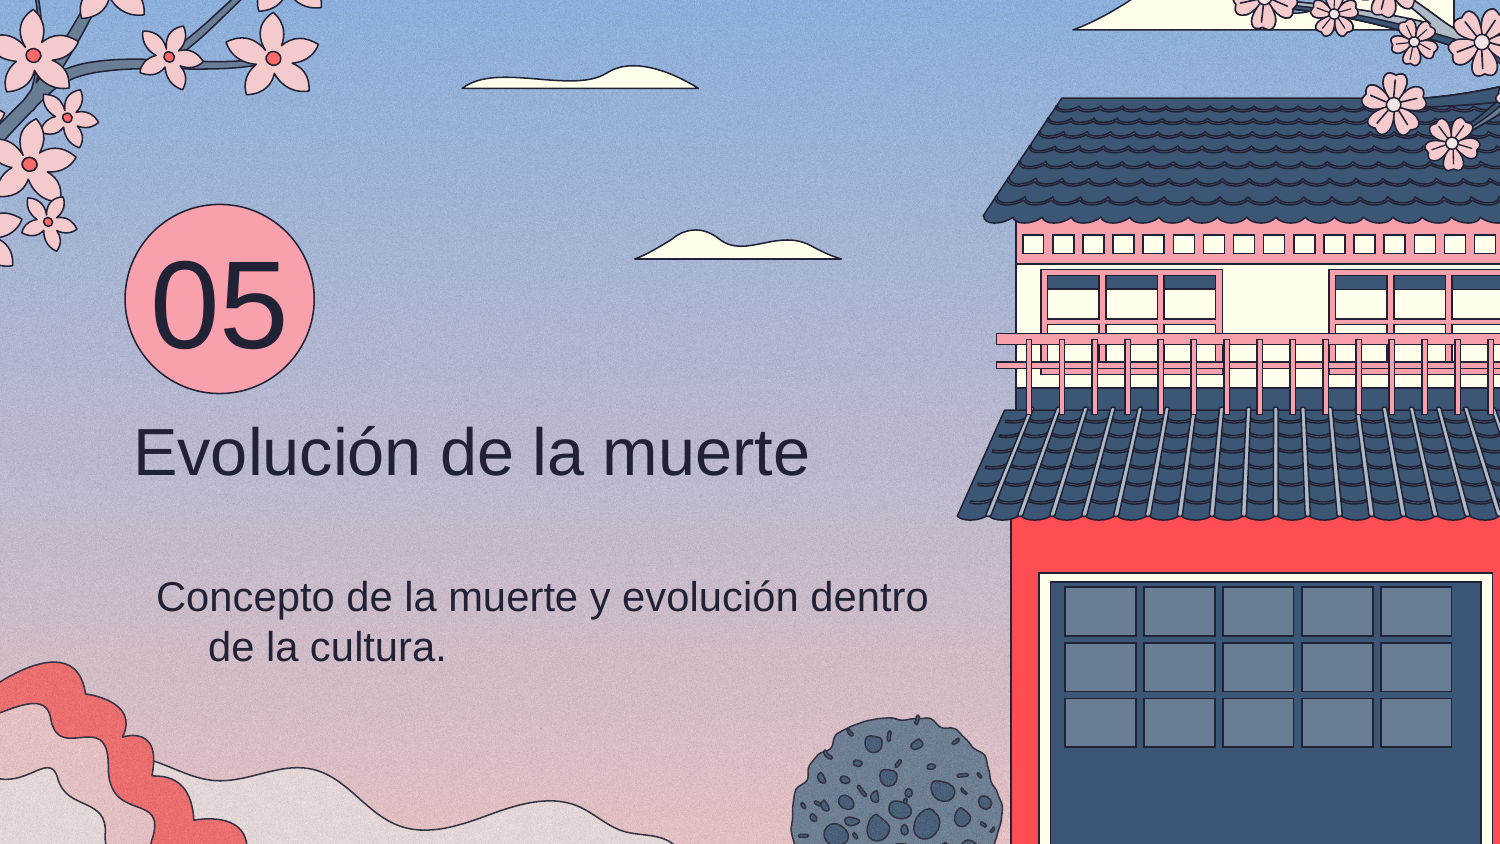

05

# Evolución de la muerte
Concepto de la muerte y evolución dentro de la cultura.